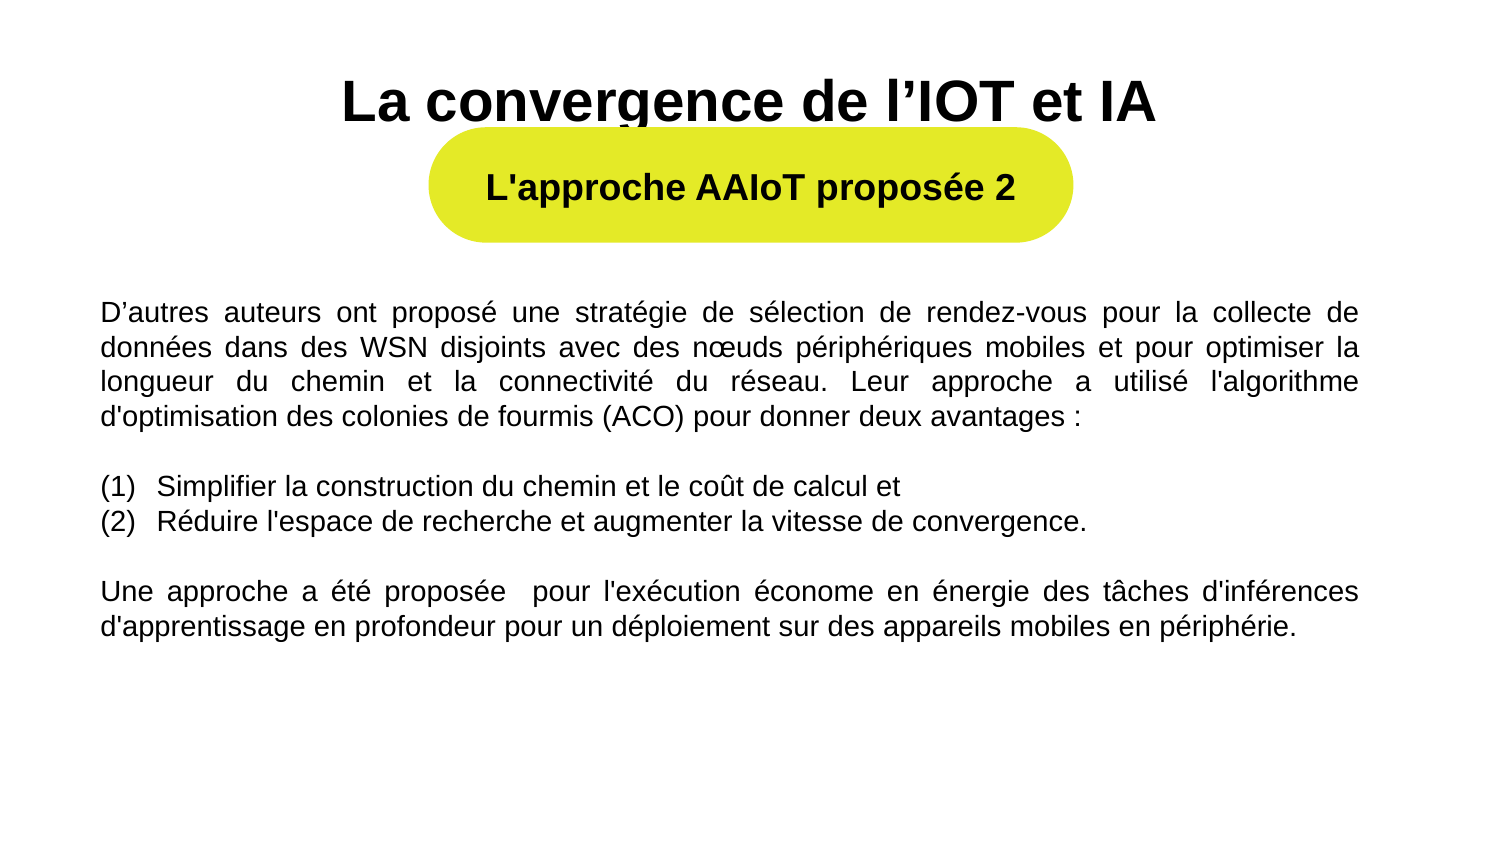

# La convergence de l’IOT et IA

L'approche AAIoT proposée 2
D’autres auteurs ont proposé une stratégie de sélection de rendez-vous pour la collecte de données dans des WSN disjoints avec des nœuds périphériques mobiles et pour optimiser la longueur du chemin et la connectivité du réseau. Leur approche a utilisé l'algorithme d'optimisation des colonies de fourmis (ACO) pour donner deux avantages :

Simplifier la construction du chemin et le coût de calcul et
Réduire l'espace de recherche et augmenter la vitesse de convergence.

Une approche a été proposée  pour l'exécution économe en énergie des tâches d'inférences d'apprentissage en profondeur pour un déploiement sur des appareils mobiles en périphérie.